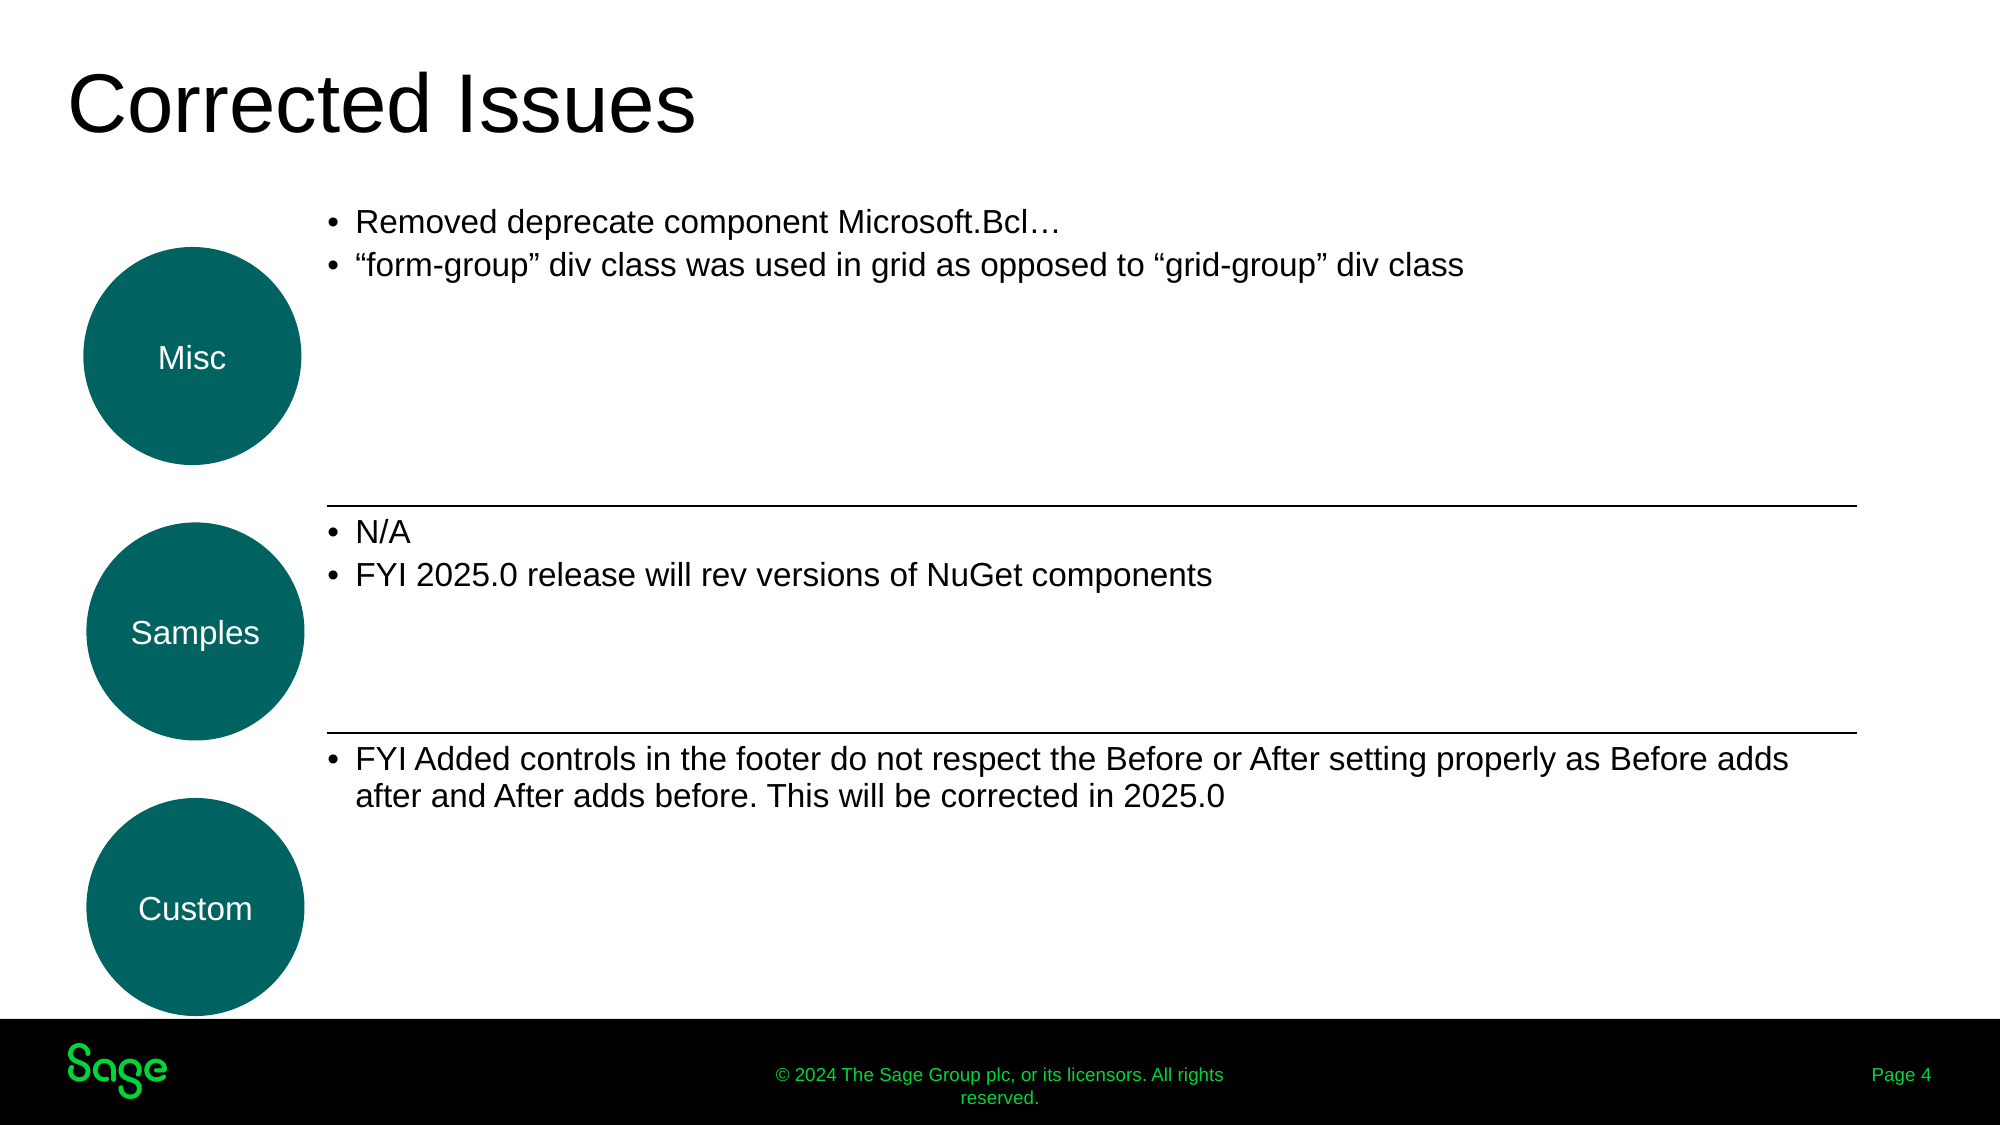

# Corrected Issues
| Removed deprecate component Microsoft.Bcl… “form-group” div class was used in grid as opposed to “grid-group” div class |
| --- |
| N/A FYI 2025.0 release will rev versions of NuGet components |
| FYI Added controls in the footer do not respect the Before or After setting properly as Before adds after and After adds before. This will be corrected in 2025.0 |
Misc
Samples
Custom
Page 4